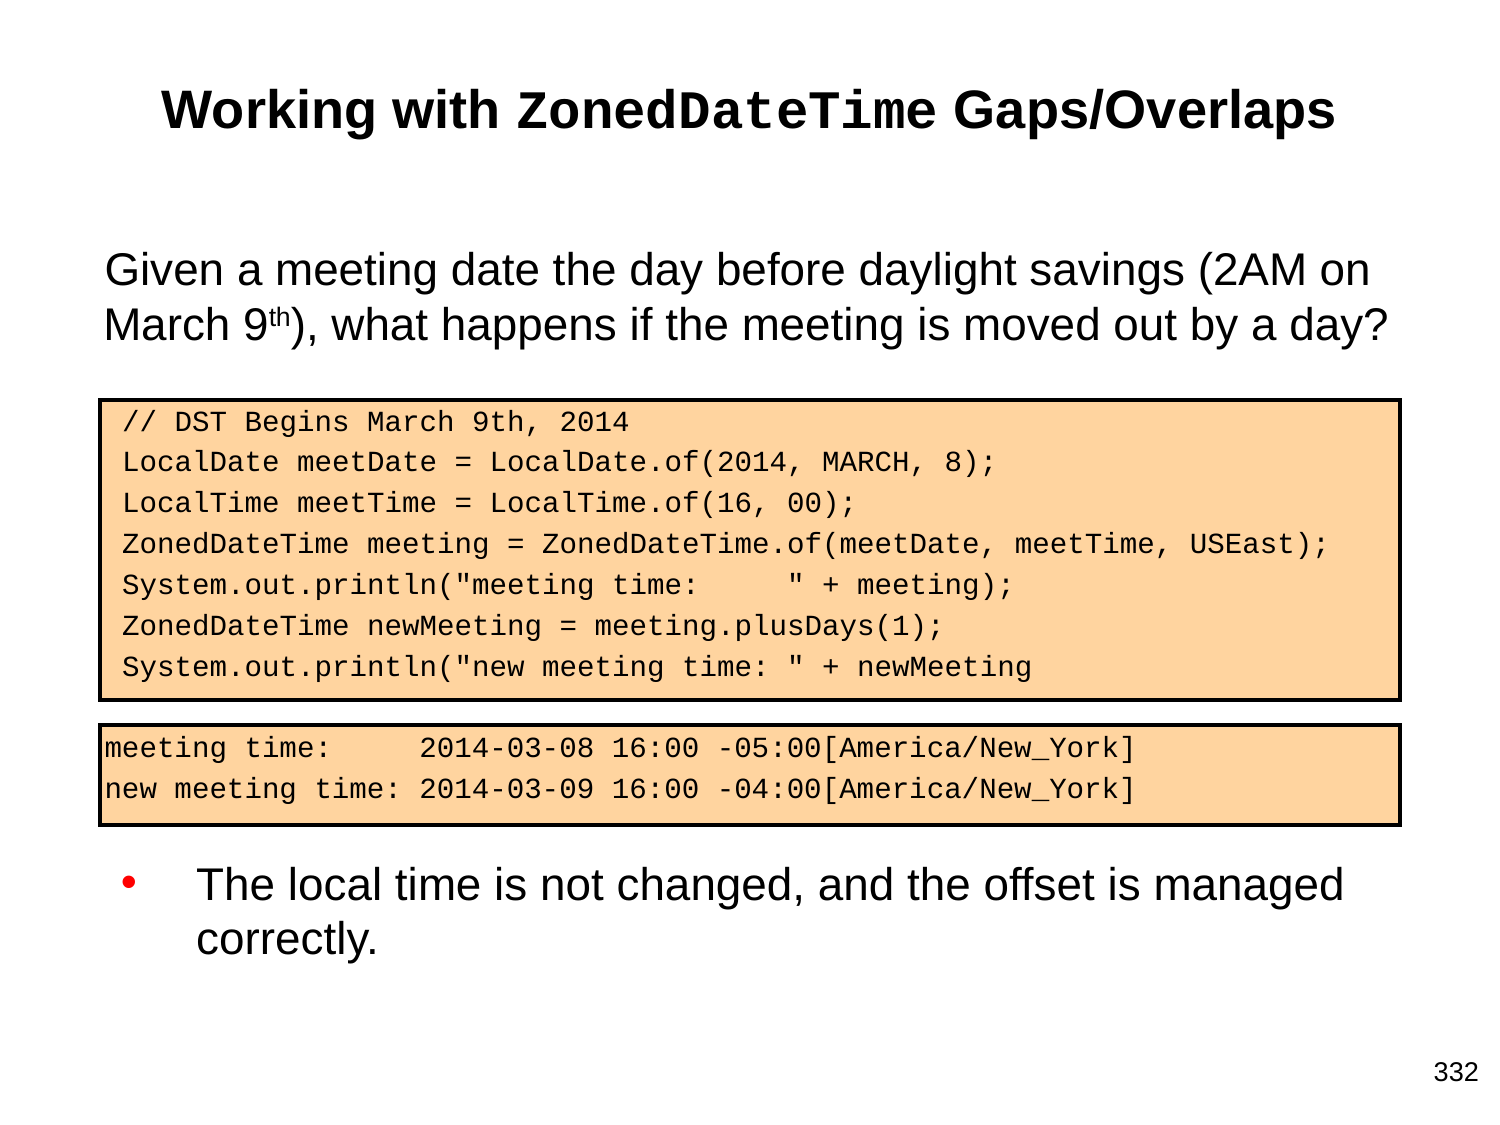

# Working with ZonedDateTime Gaps/Overlaps
Given a meeting date the day before daylight savings (2AM on March 9th), what happens if the meeting is moved out by a day?

 // DST Begins March 9th, 2014
 LocalDate meetDate = LocalDate.of(2014, MARCH, 8);
 LocalTime meetTime = LocalTime.of(16, 00);
 ZonedDateTime meeting = ZonedDateTime.of(meetDate, meetTime, USEast);
 System.out.println("meeting time:     " + meeting);
 ZonedDateTime newMeeting = meeting.plusDays(1);
 System.out.println("new meeting time: " + newMeeting

meeting time:     2014-03-08 16:00 -05:00[America/New_York]
new meeting time: 2014-03-09 16:00 -04:00[America/New_York]

The local time is not changed, and the offset is managed correctly.

332